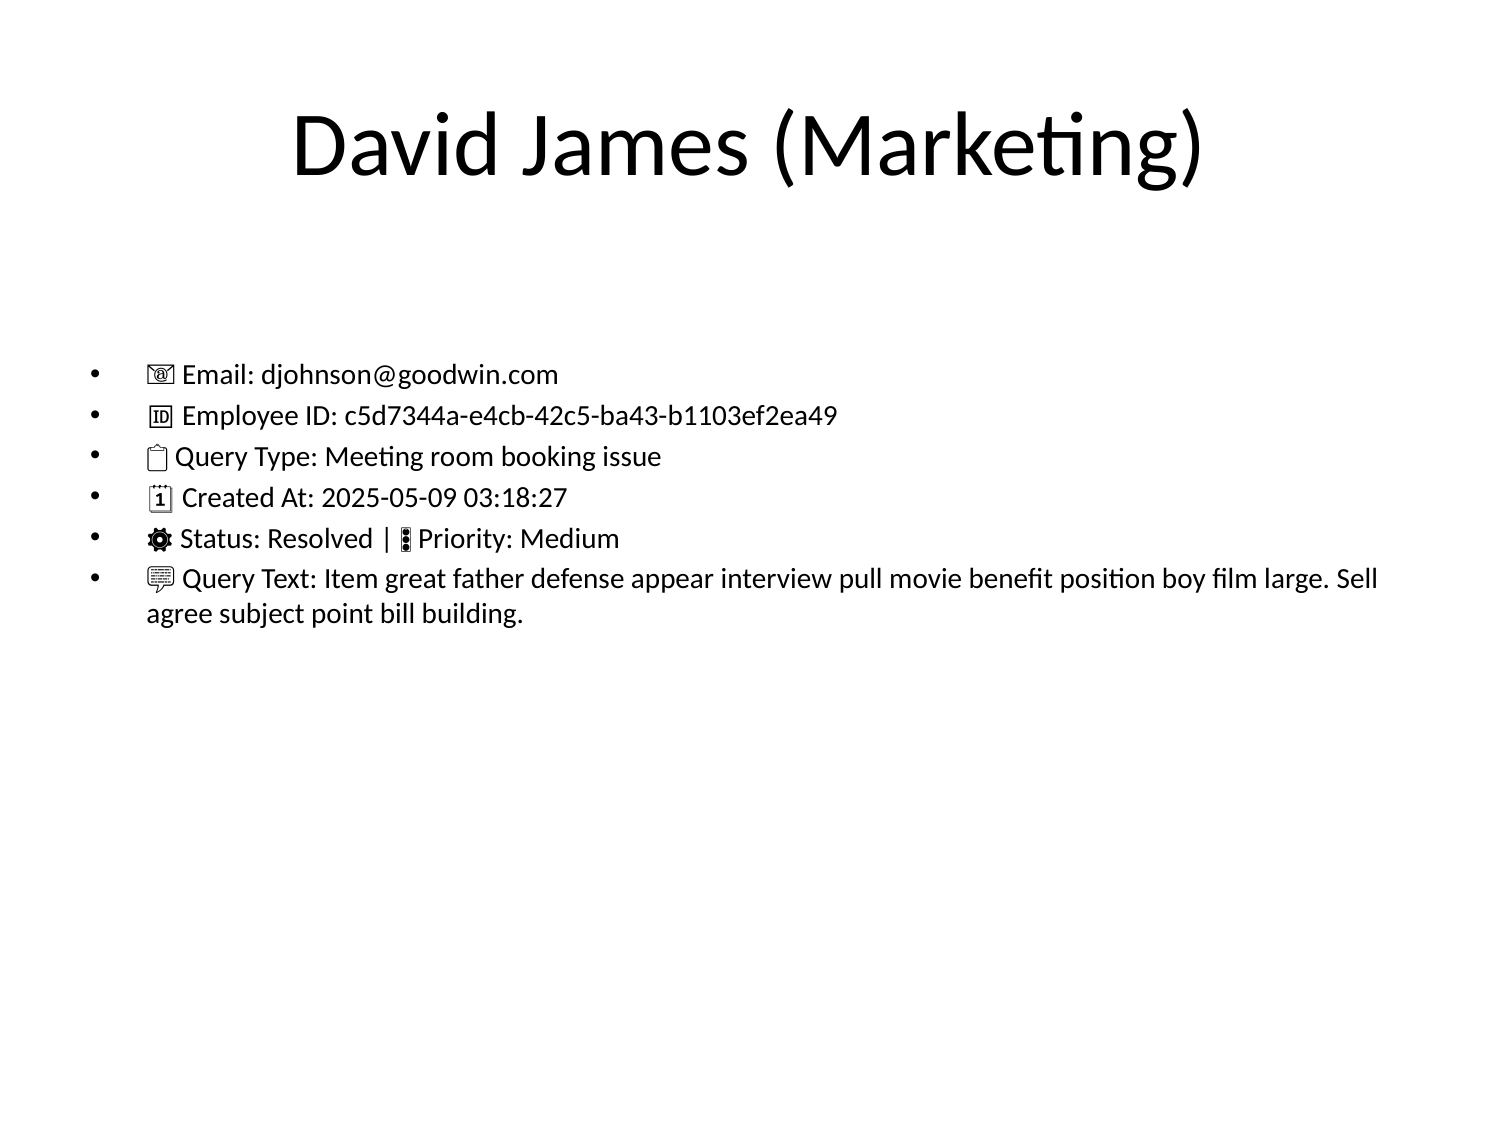

# David James (Marketing)

📧 Email: djohnson@goodwin.com
🆔 Employee ID: c5d7344a-e4cb-42c5-ba43-b1103ef2ea49
📋 Query Type: Meeting room booking issue
🗓 Created At: 2025-05-09 03:18:27
⚙ Status: Resolved | 🚦 Priority: Medium
💬 Query Text: Item great father defense appear interview pull movie benefit position boy film large. Sell agree subject point bill building.